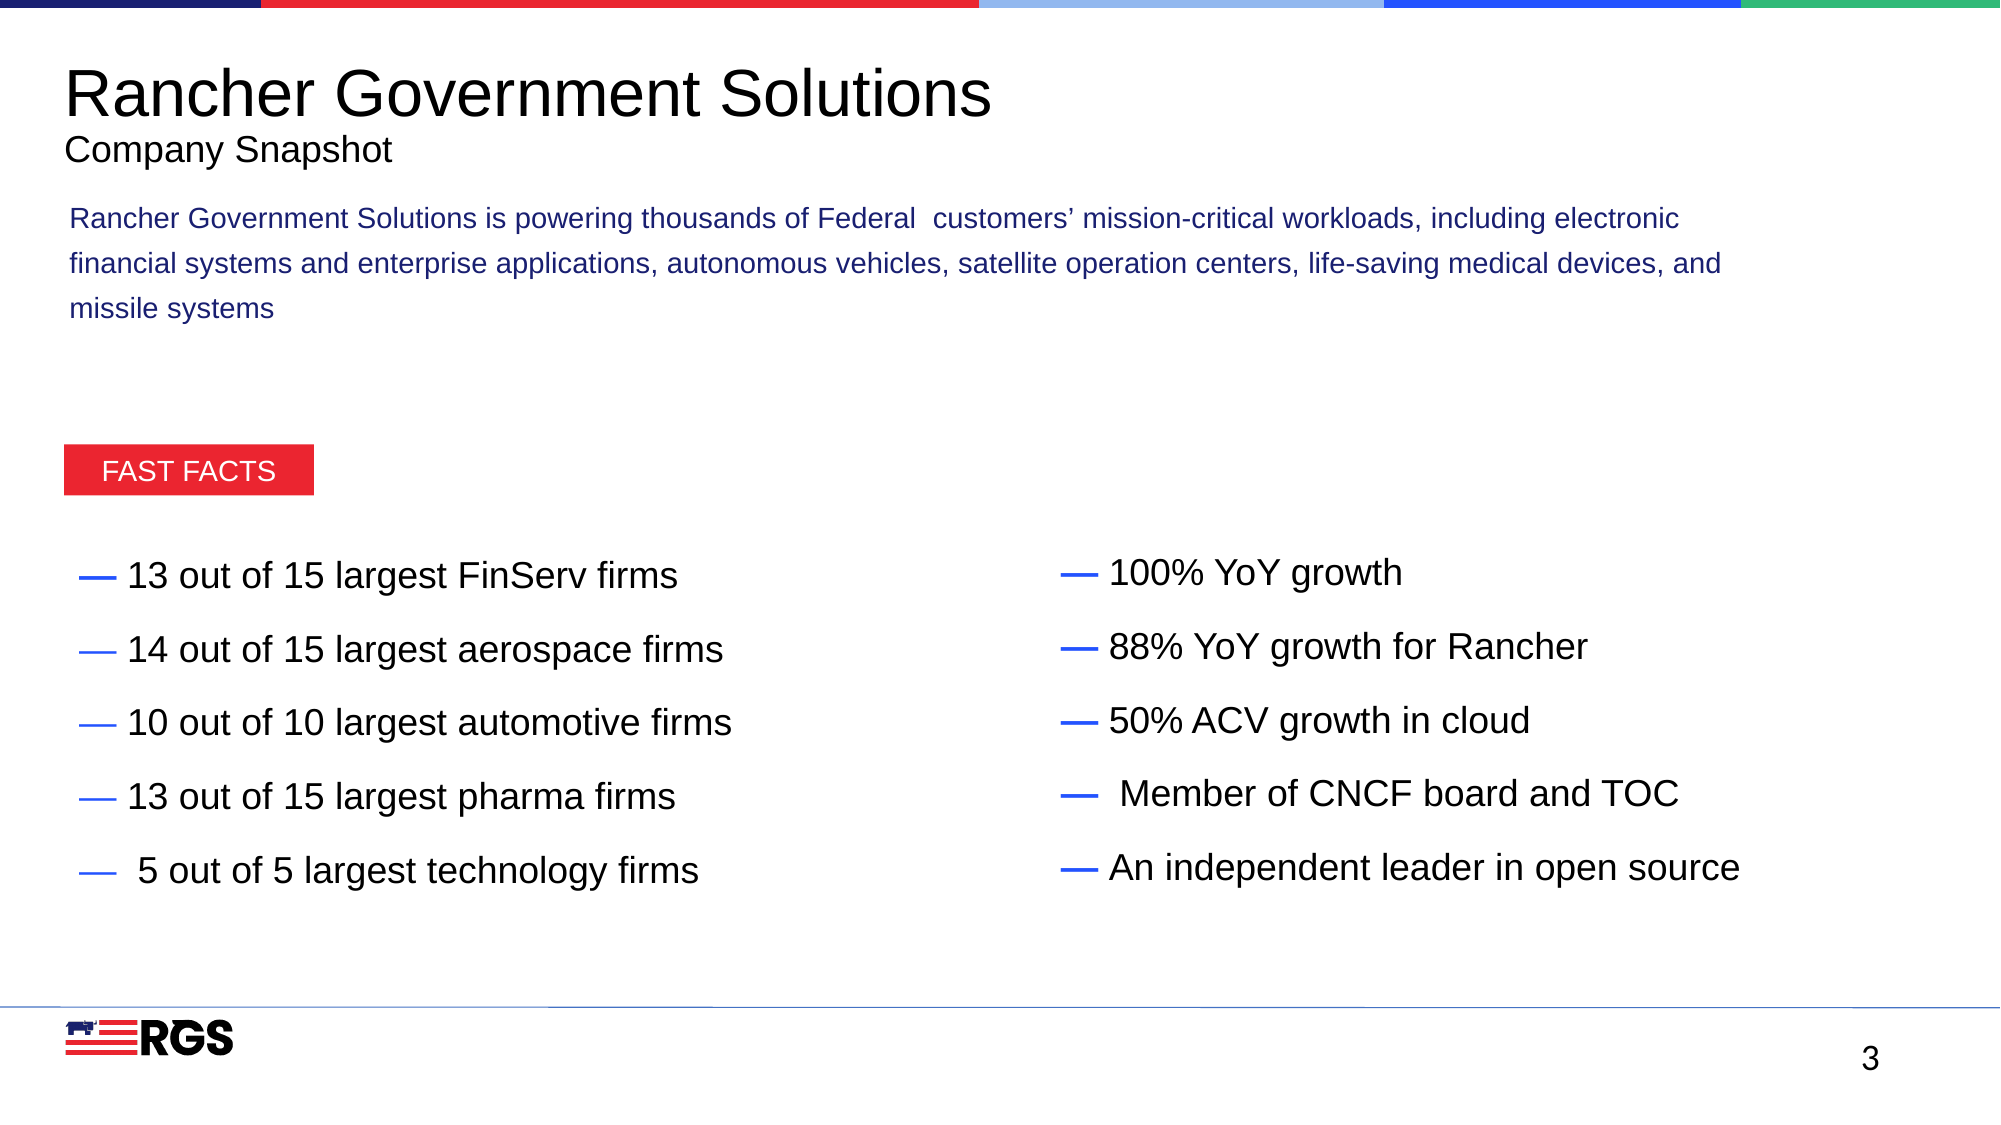

# Rancher Government Solutions Company Snapshot
Rancher Government Solutions is powering thousands of Federal  customers’ mission-critical workloads, including electronic financial systems and enterprise applications, autonomous vehicles, satellite operation centers, life-saving medical devices, and missile systems
FAST FACTS
— 100% YoY growth
— 88% YoY growth for Rancher
— 50% ACV growth in cloud
—  Member of CNCF board and TOC
— An independent leader in open source
— 13 out of 15 largest FinServ firms
— 14 out of 15 largest aerospace firms
— 10 out of 10 largest automotive firms
— 13 out of 15 largest pharma firms
—  5 out of 5 largest technology firms
3